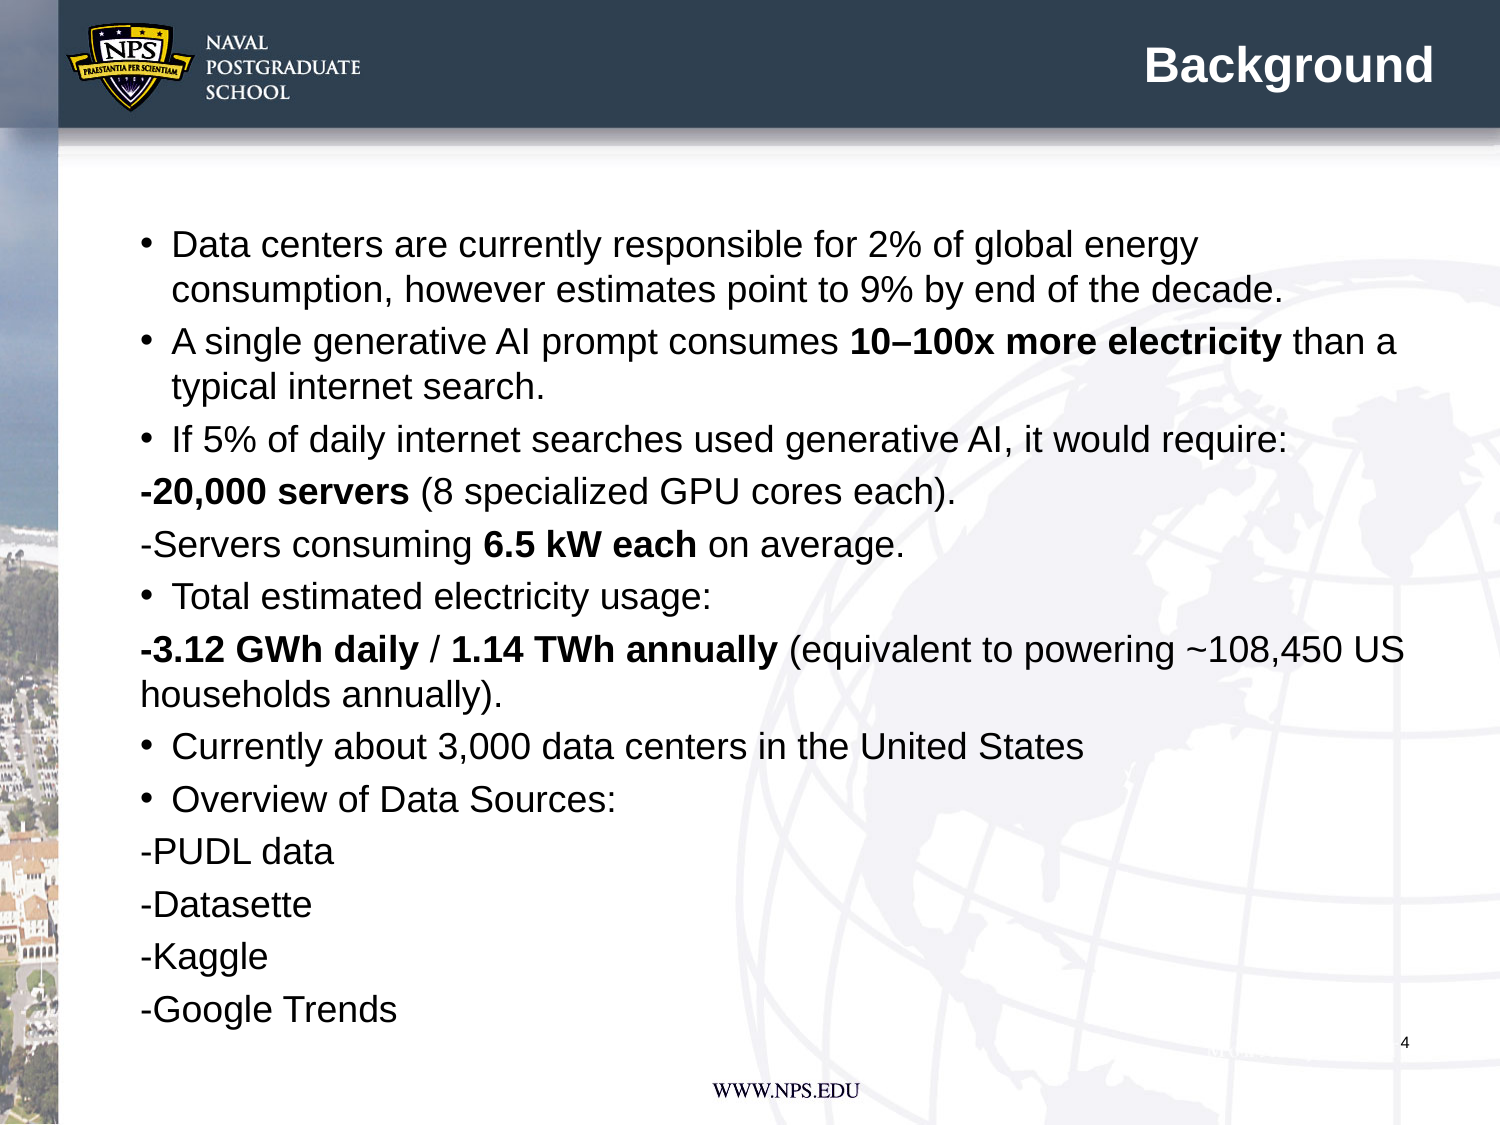

# Background
Data centers are currently responsible for 2% of global energy consumption, however estimates point to 9% by end of the decade.
A single generative AI prompt consumes 10–100x more electricity than a typical internet search.
If 5% of daily internet searches used generative AI, it would require:
-20,000 servers (8 specialized GPU cores each).
-Servers consuming 6.5 kW each on average.
Total estimated electricity usage:
-3.12 GWh daily / 1.14 TWh annually (equivalent to powering ~108,450 US households annually).
Currently about 3,000 data centers in the United States
Overview of Data Sources:
-PUDL data
-Datasette
-Kaggle
-Google Trends
4